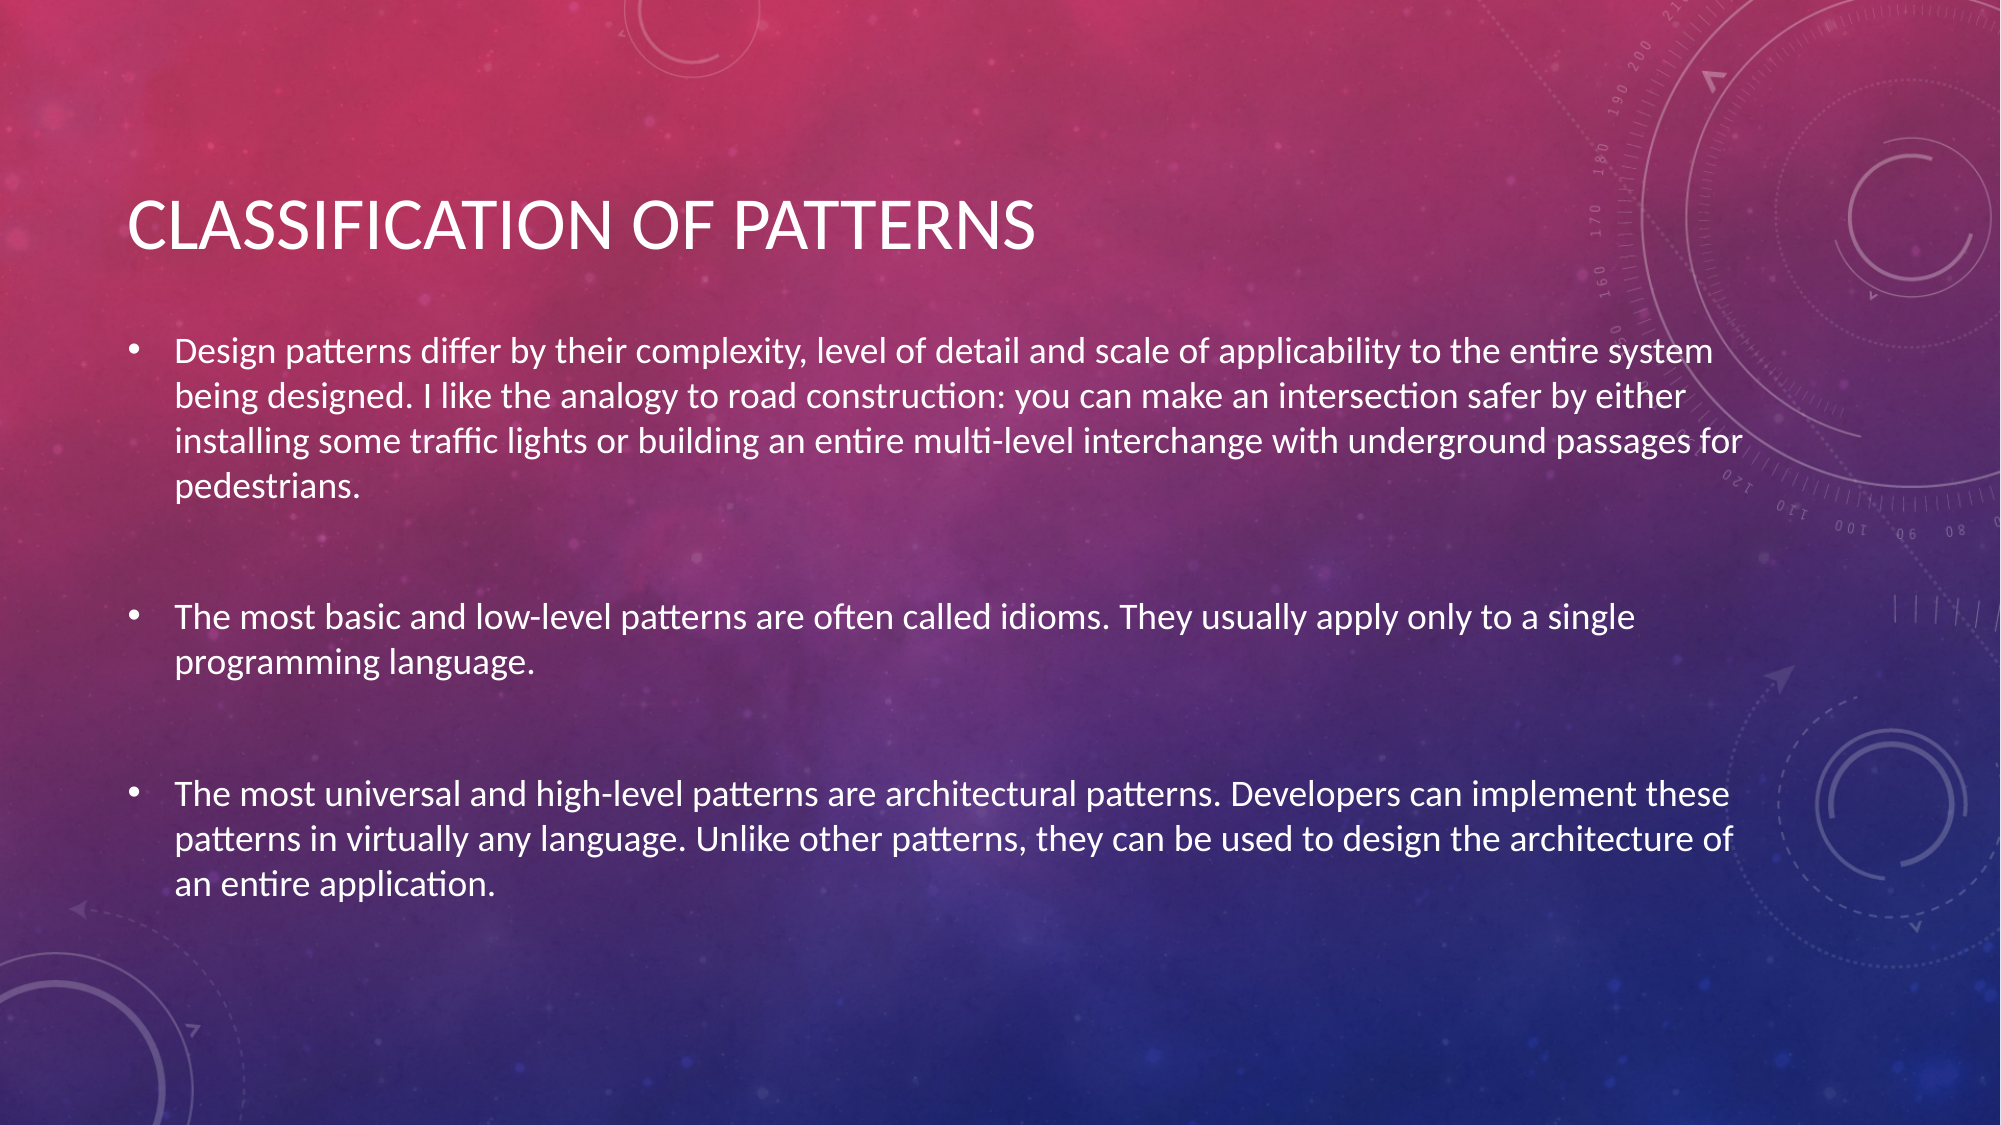

# Classıfıcatıon of patterns
Design patterns differ by their complexity, level of detail and scale of applicability to the entire system being designed. I like the analogy to road construction: you can make an intersection safer by either installing some traffic lights or building an entire multi-level interchange with underground passages for pedestrians.

The most basic and low-level patterns are often called idioms. They usually apply only to a single programming language.

The most universal and high-level patterns are architectural patterns. Developers can implement these patterns in virtually any language. Unlike other patterns, they can be used to design the architecture of an entire application.